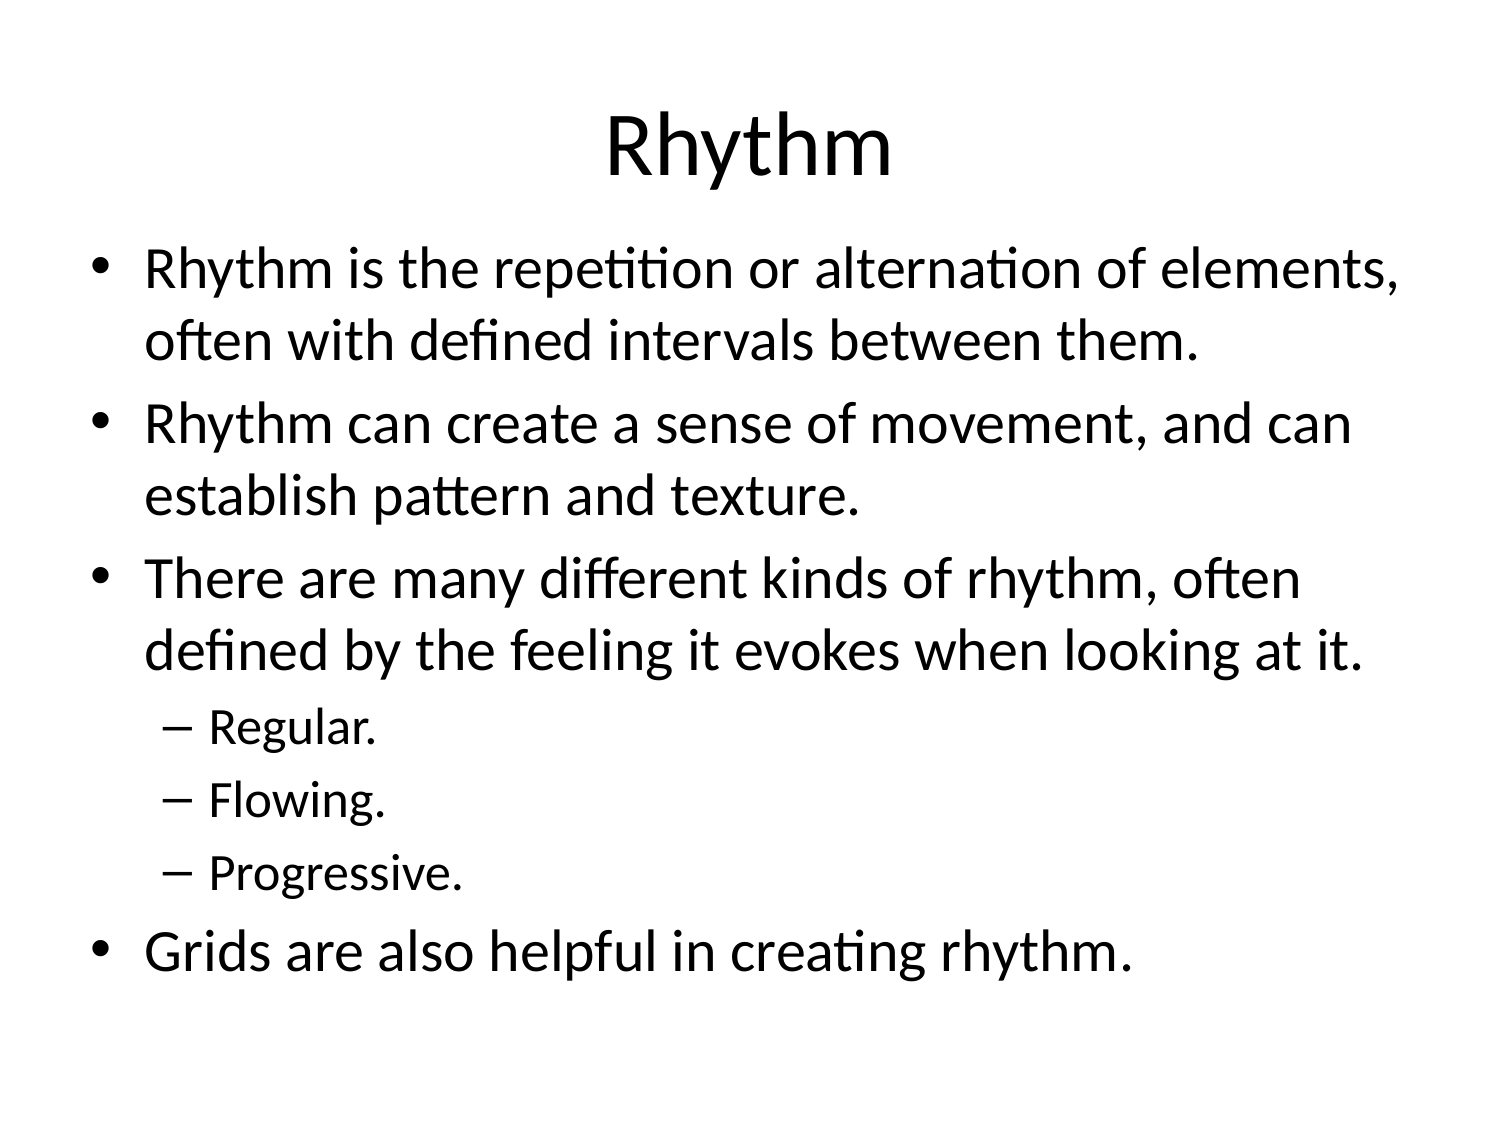

# Rhythm
Rhythm is the repetition or alternation of elements, often with defined intervals between them.
Rhythm can create a sense of movement, and can establish pattern and texture.
There are many different kinds of rhythm, often defined by the feeling it evokes when looking at it.
Regular.
Flowing.
Progressive.
Grids are also helpful in creating rhythm.